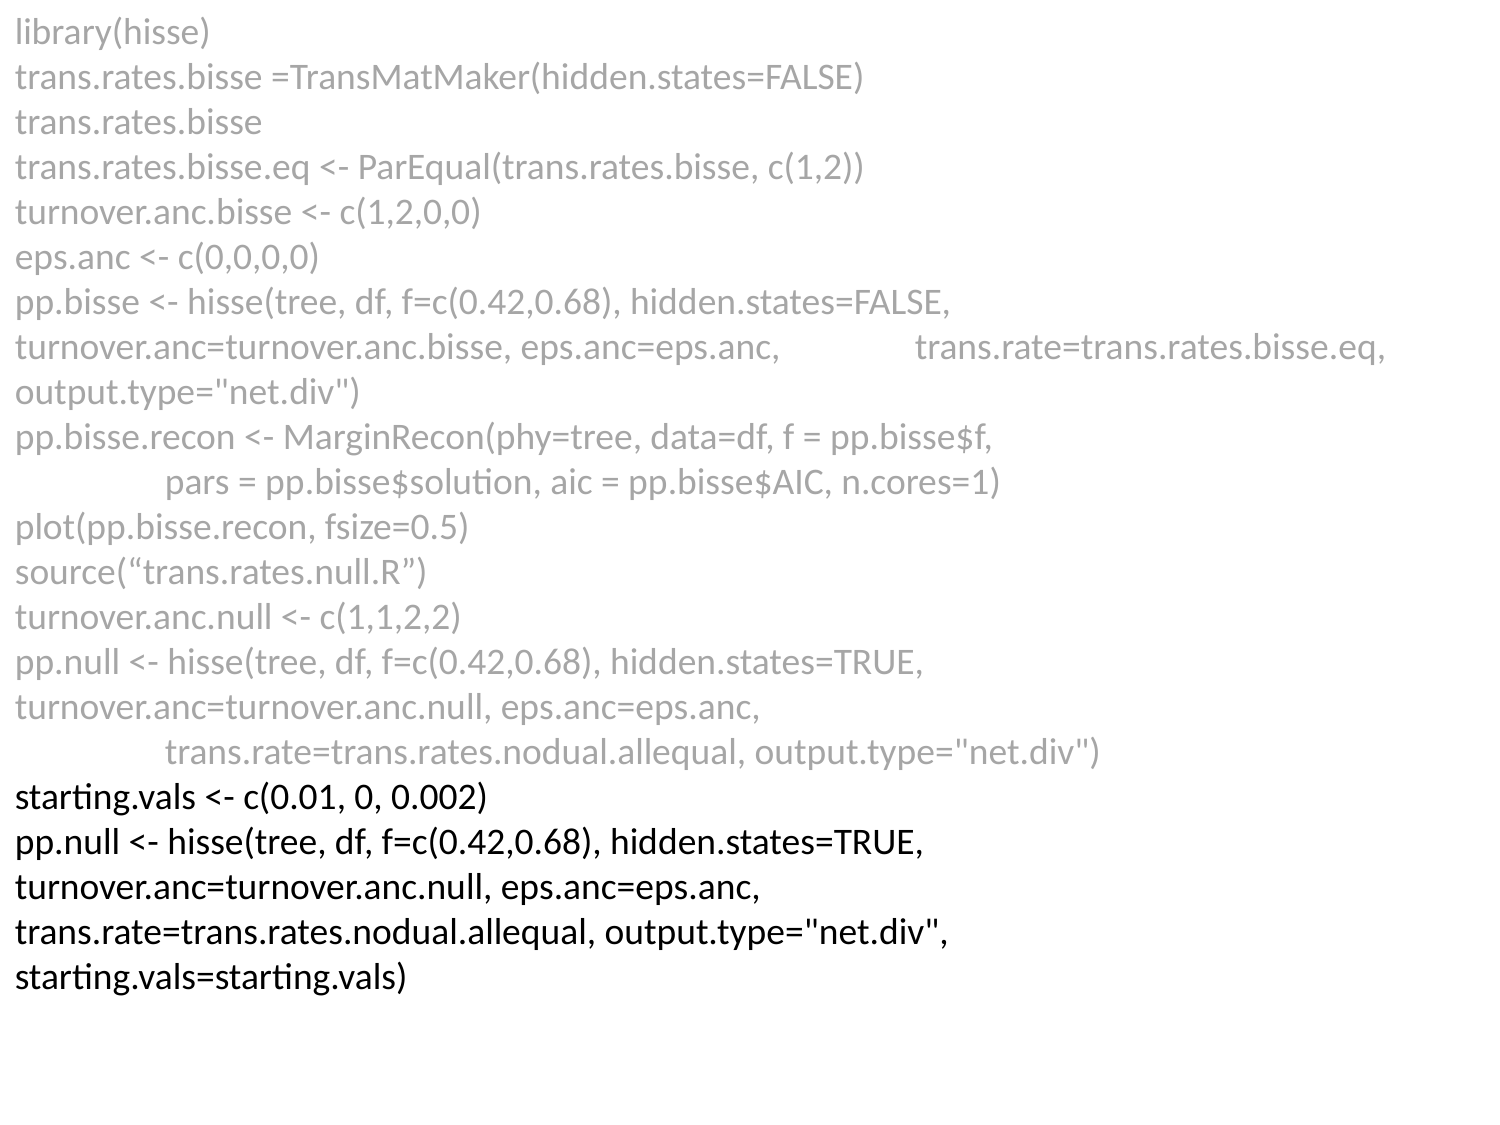

library(hisse)
trans.rates.bisse =TransMatMaker(hidden.states=FALSE)
trans.rates.bisse
trans.rates.bisse.eq <- ParEqual(trans.rates.bisse, c(1,2))
turnover.anc.bisse <- c(1,2,0,0)
eps.anc <- c(0,0,0,0)
pp.bisse <- hisse(tree, df, f=c(0.42,0.68), hidden.states=FALSE, 	turnover.anc=turnover.anc.bisse, eps.anc=eps.anc, 	trans.rate=trans.rates.bisse.eq, output.type="net.div")
pp.bisse.recon <- MarginRecon(phy=tree, data=df, f = pp.bisse$f,
	pars = pp.bisse$solution, aic = pp.bisse$AIC, n.cores=1)
plot(pp.bisse.recon, fsize=0.5)
source(“trans.rates.null.R”)
turnover.anc.null <- c(1,1,2,2)
pp.null <- hisse(tree, df, f=c(0.42,0.68), hidden.states=TRUE, 	turnover.anc=turnover.anc.null, eps.anc=eps.anc,
	trans.rate=trans.rates.nodual.allequal, output.type="net.div")
starting.vals <- c(0.01, 0, 0.002)
pp.null <- hisse(tree, df, f=c(0.42,0.68), hidden.states=TRUE, 	turnover.anc=turnover.anc.null, eps.anc=eps.anc, 	trans.rate=trans.rates.nodual.allequal, output.type="net.div", 	starting.vals=starting.vals)